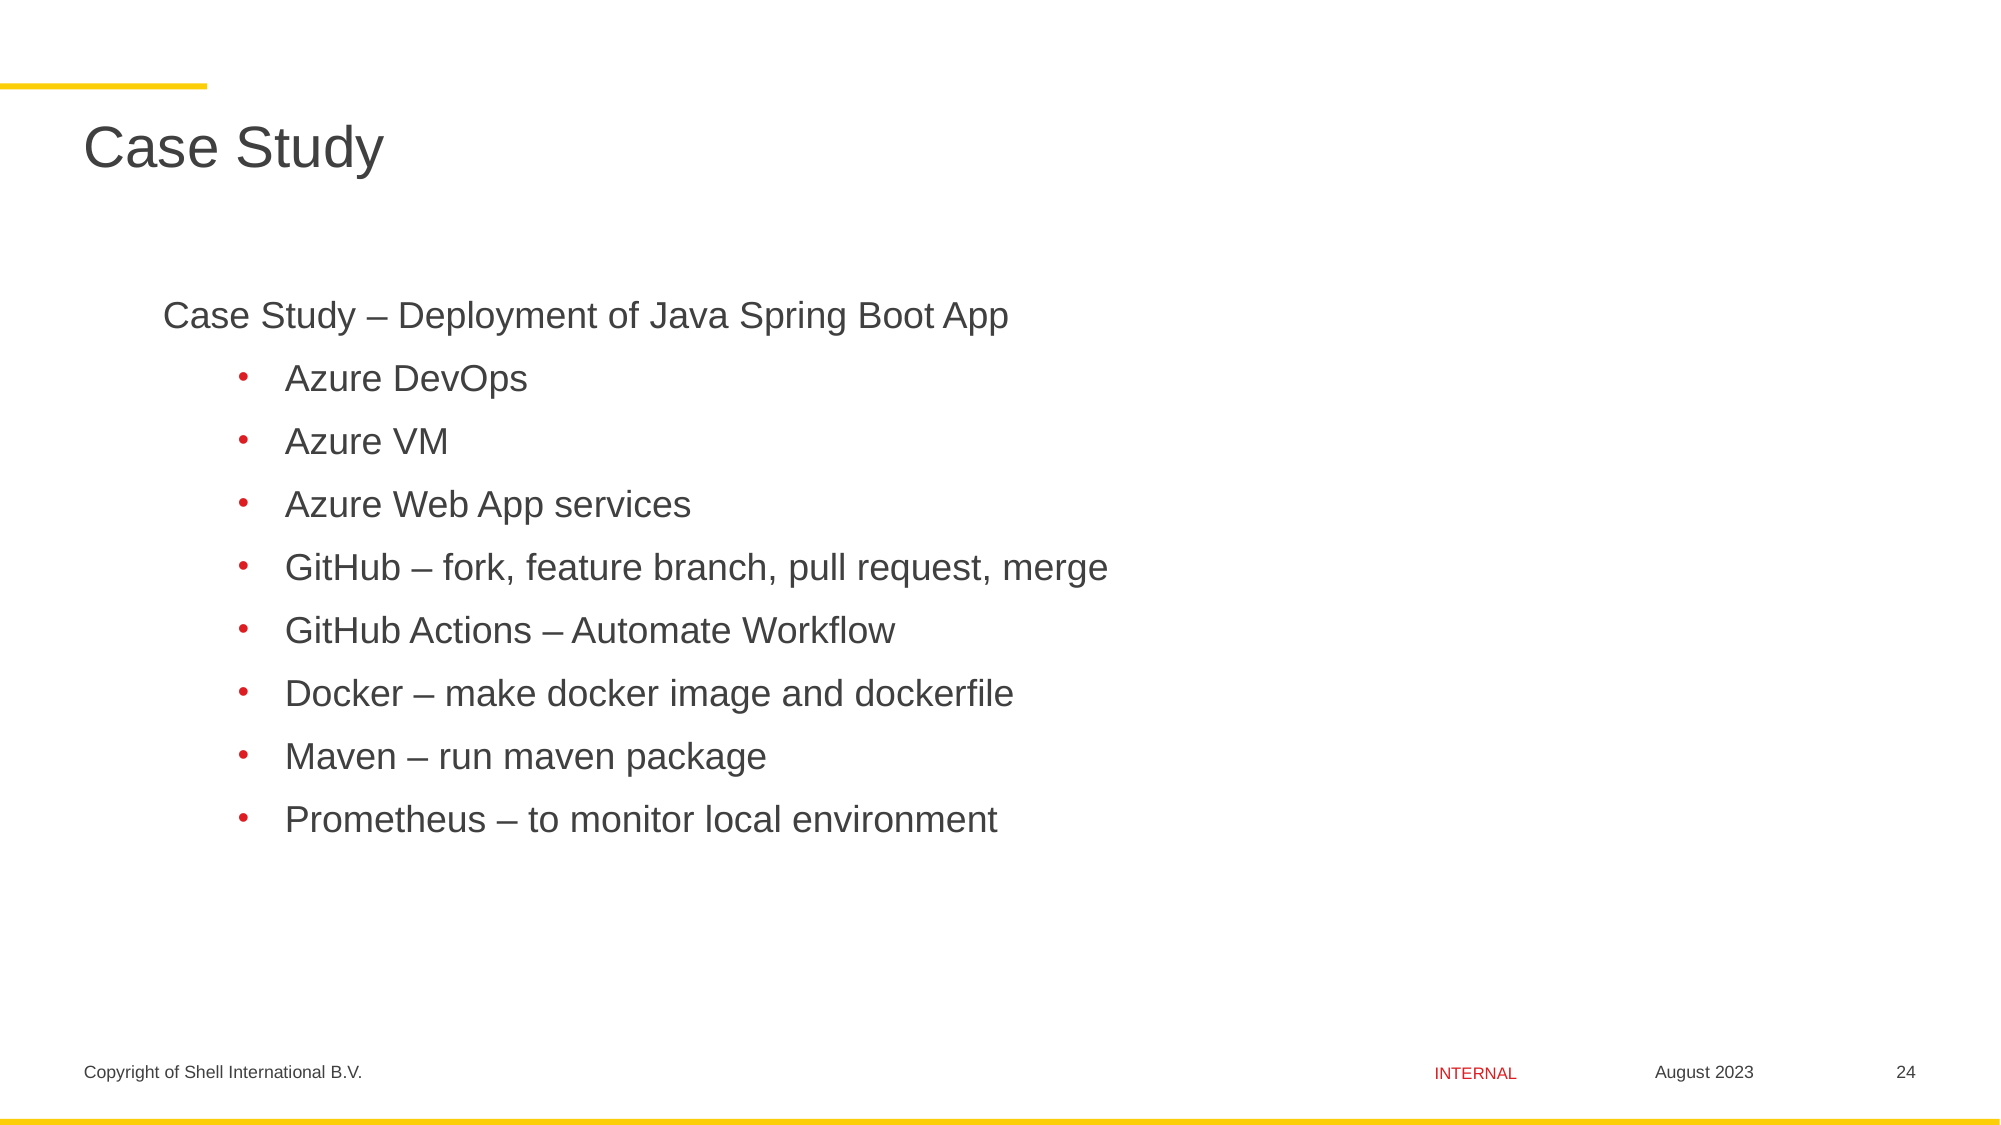

# Case Study
Case Study – Deployment of Java Spring Boot App
Azure DevOps
Azure VM
Azure Web App services
GitHub – fork, feature branch, pull request, merge
GitHub Actions – Automate Workflow
Docker – make docker image and dockerfile
Maven – run maven package
Prometheus – to monitor local environment

24
August 2023